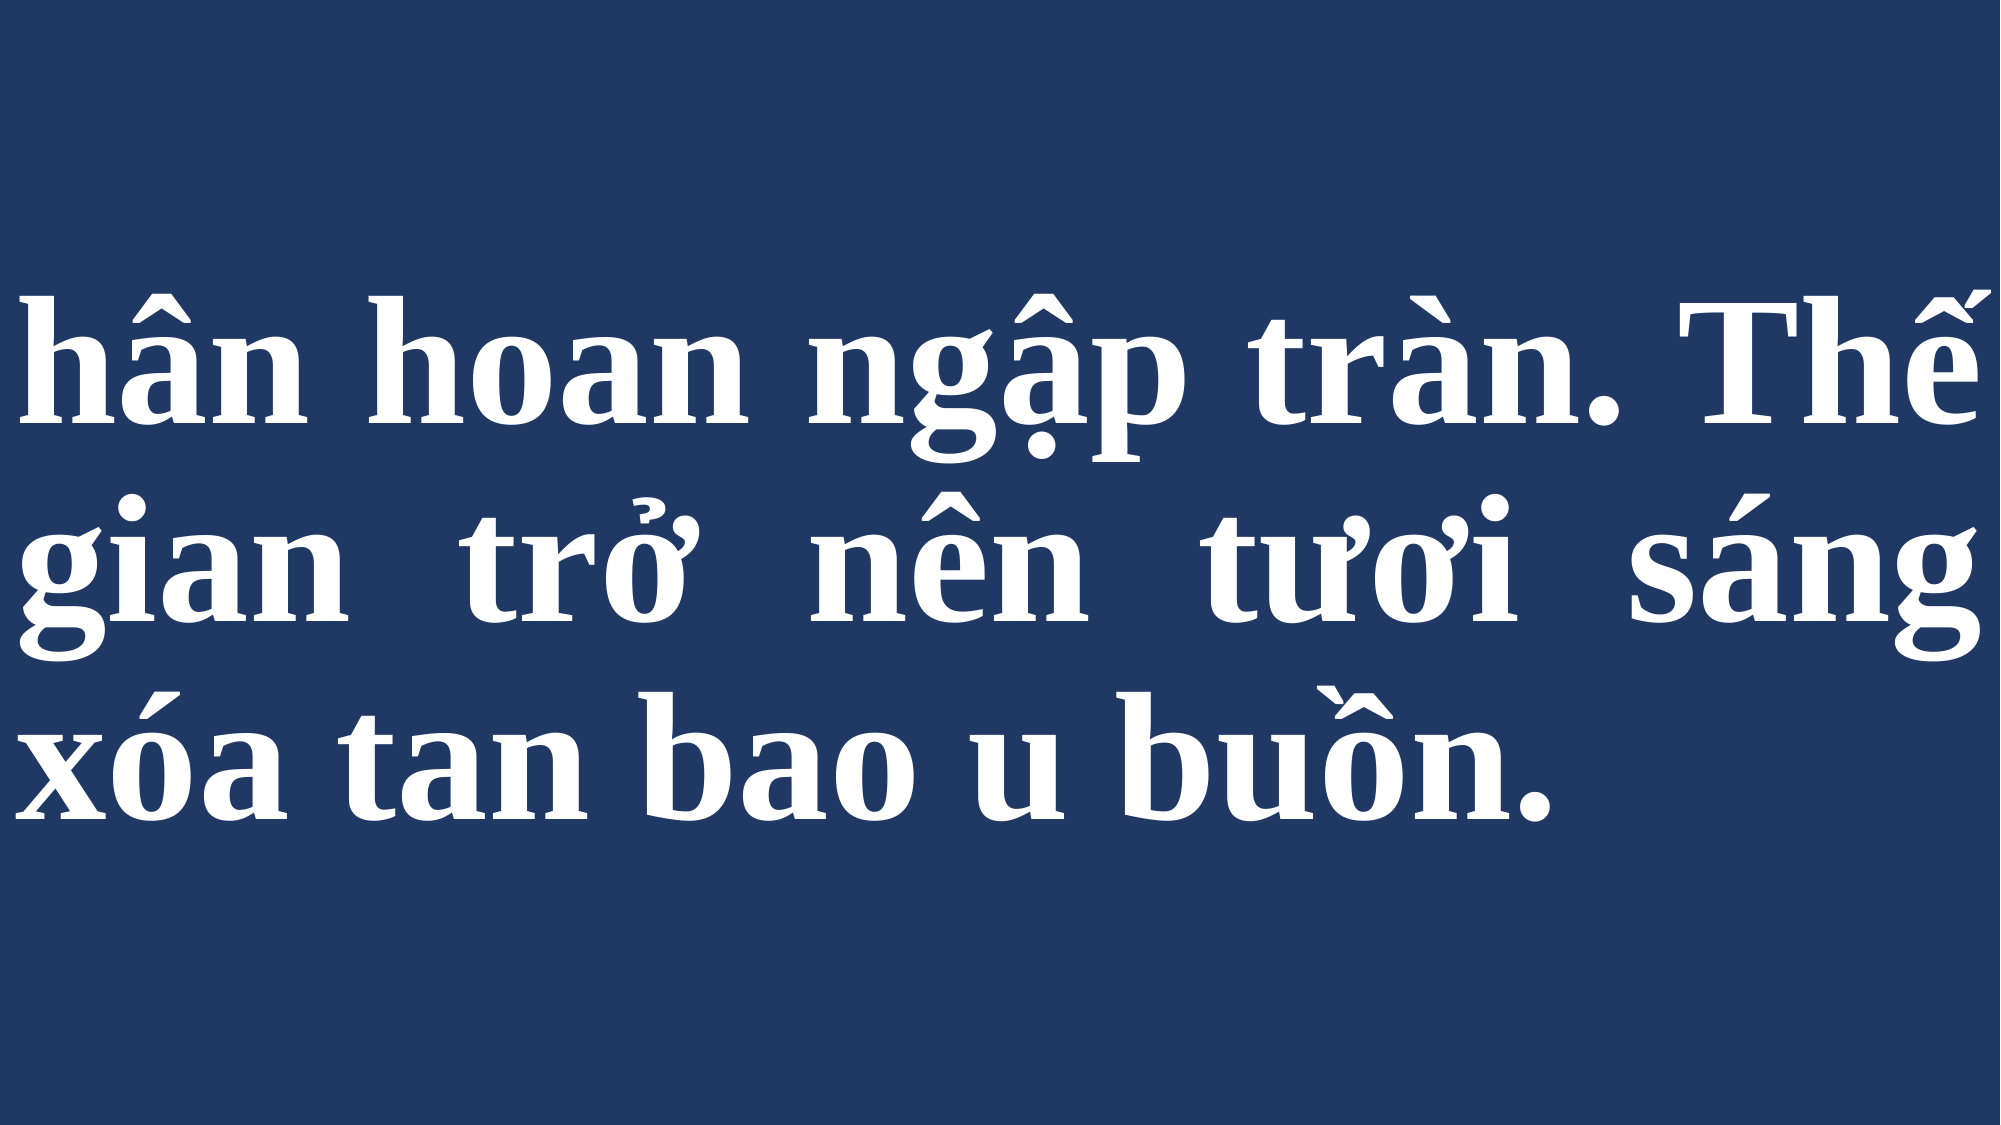

# hân hoan ngập tràn. Thế gian trở nên tươi sáng xóa tan bao u buồn.